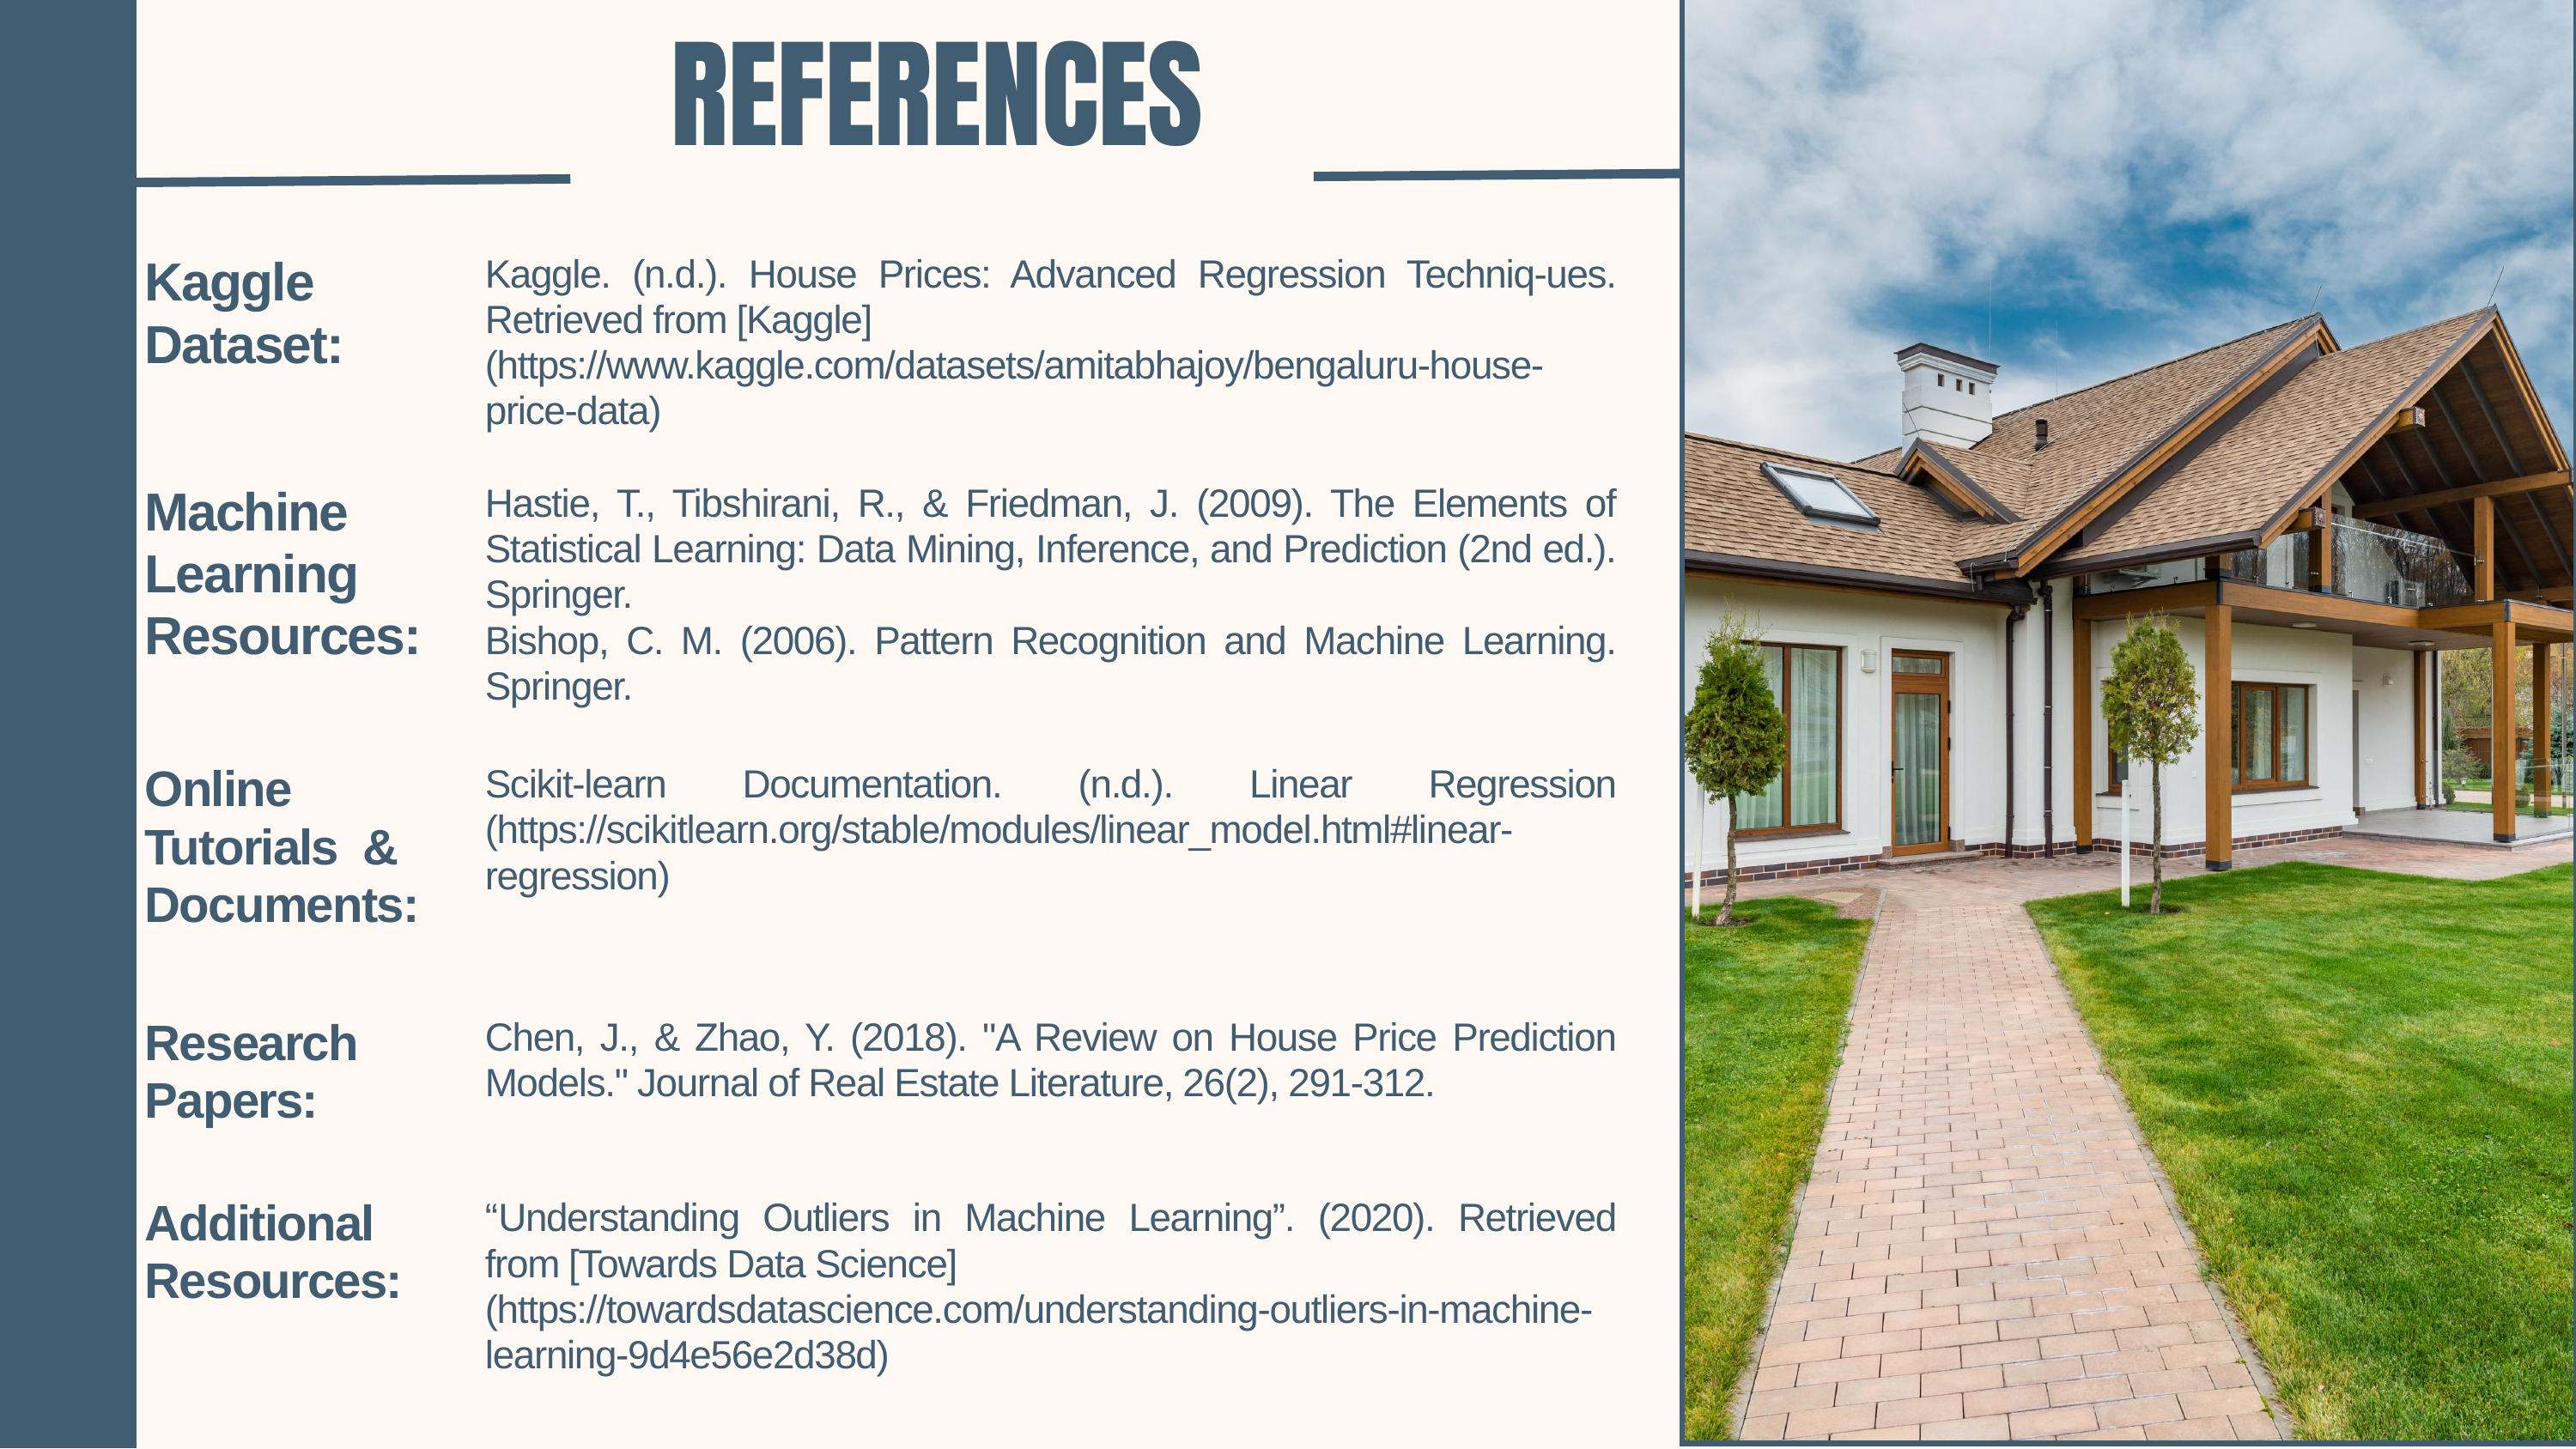

REFERENCES

Kaggle Dataset:
Kaggle. (n.d.). House Prices: Advanced Regression Techniq-ues. Retrieved from [Kaggle]
(https://www.kaggle.com/datasets/amitabhajoy/bengaluru-house-price-data)
Machine Learning Resources:
Hastie, T., Tibshirani, R., & Friedman, J. (2009). The Elements of Statistical Learning: Data Mining, Inference, and Prediction (2nd ed.). Springer.
Bishop, C. M. (2006). Pattern Recognition and Machine Learning. Springer.
Online Tutorials  & Documents:
Scikit-learn Documentation. (n.d.). Linear Regression (https://scikitlearn.org/stable/modules/linear_model.html#linear-regression)
Research Papers:
Chen, J., & Zhao, Y. (2018). "A Review on House Price Prediction Models." Journal of Real Estate Literature, 26(2), 291-312.
Additional Resources:
“Understanding Outliers in Machine Learning”. (2020). Retrieved from [Towards Data Science]
(https://towardsdatascience.com/understanding-outliers-in-machine-learning-9d4e56e2d38d)